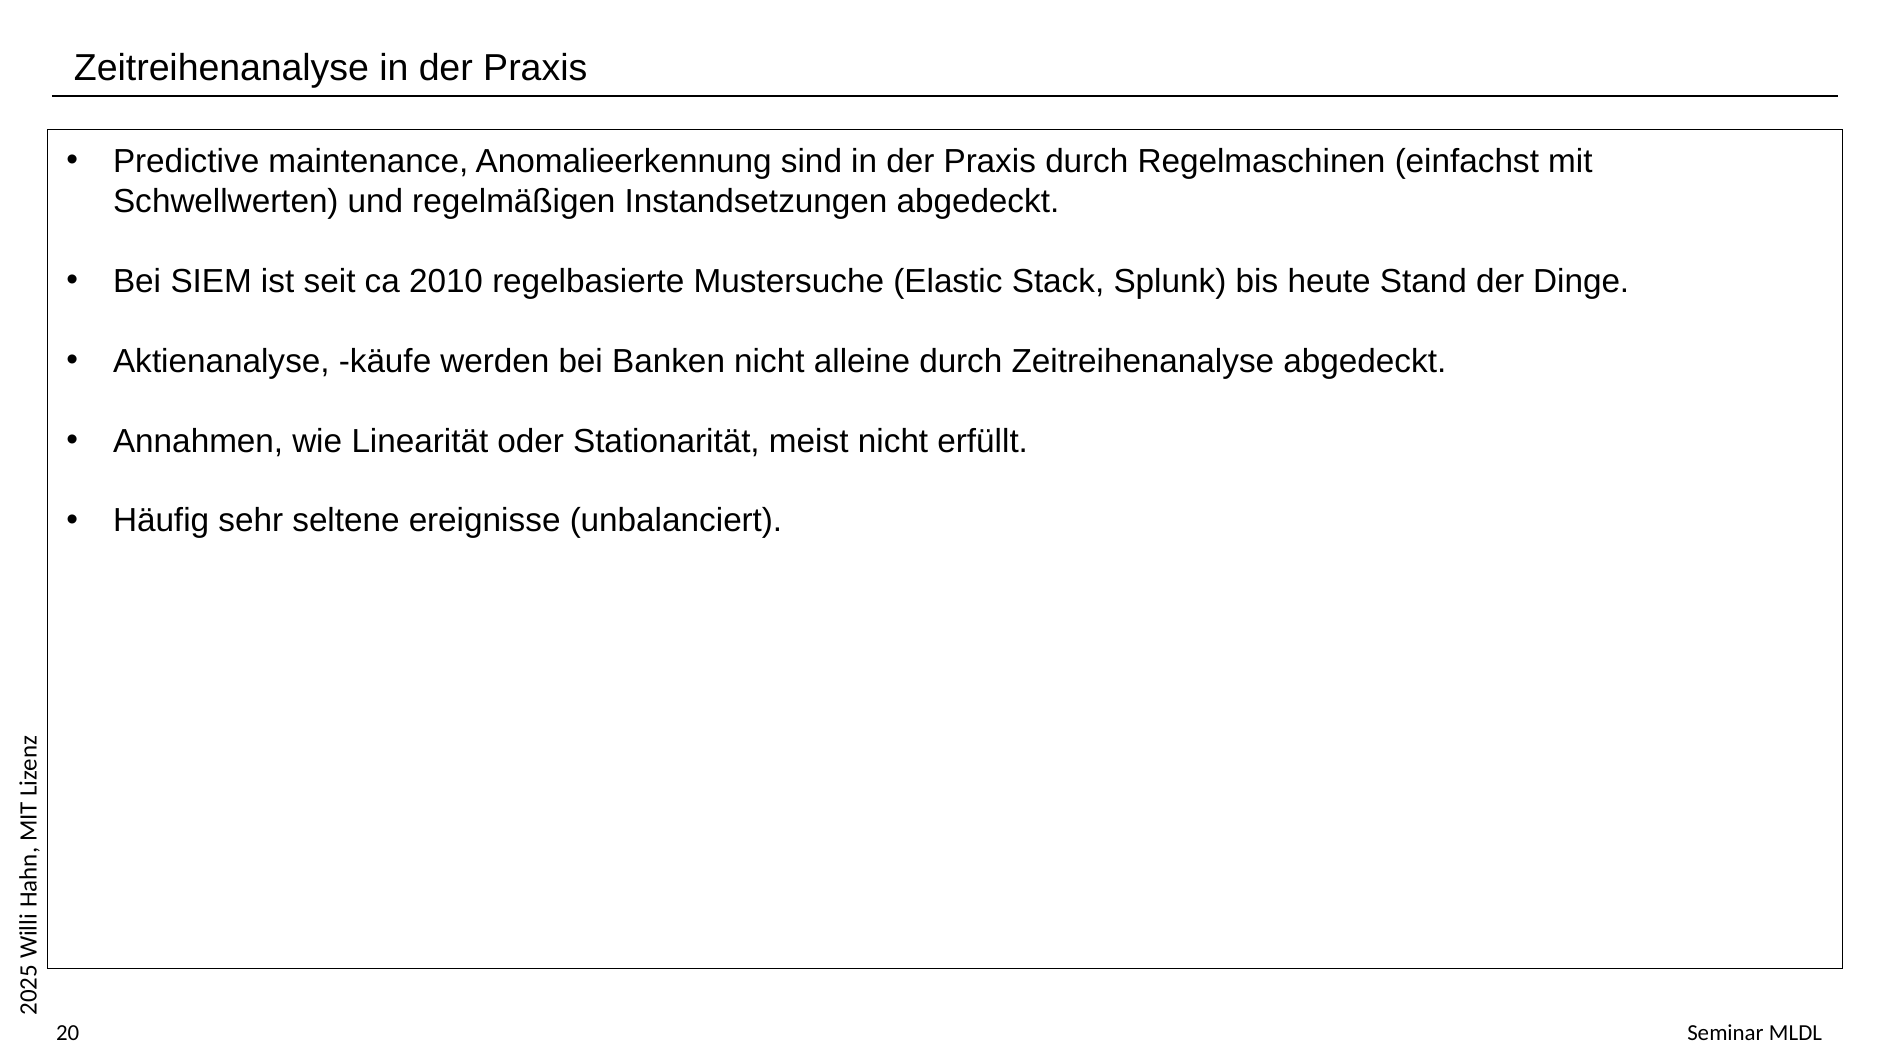

Zeitreihenanalyse in der Praxis
Predictive maintenance, Anomalieerkennung sind in der Praxis durch Regelmaschinen (einfachst mit Schwellwerten) und regelmäßigen Instandsetzungen abgedeckt.

Bei SIEM ist seit ca 2010 regelbasierte Mustersuche (Elastic Stack, Splunk) bis heute Stand der Dinge.

Aktienanalyse, -käufe werden bei Banken nicht alleine durch Zeitreihenanalyse abgedeckt.

Annahmen, wie Linearität oder Stationarität, meist nicht erfüllt.

Häufig sehr seltene ereignisse (unbalanciert).